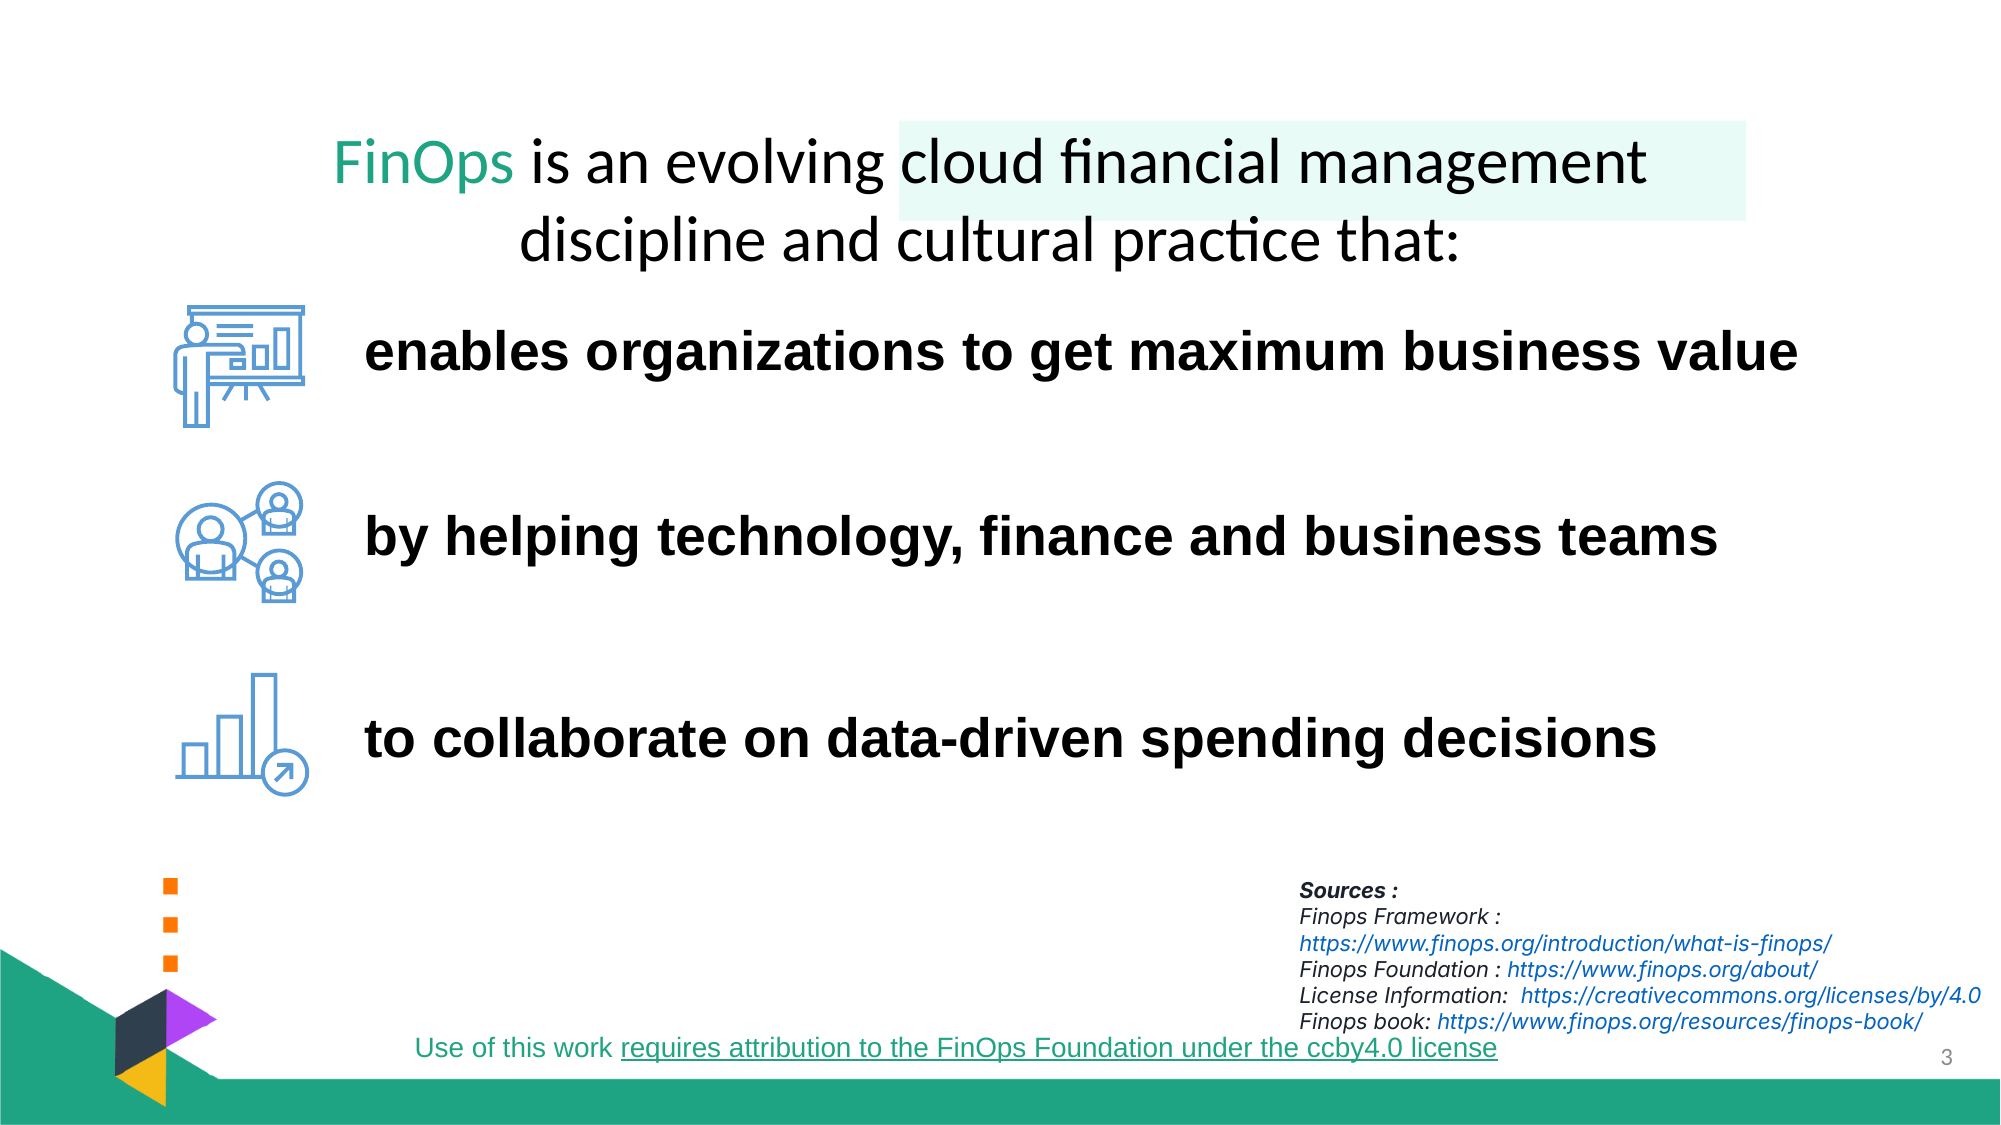

# FinOps is an evolving cloud financial management discipline and cultural practice that:

enables organizations to get maximum business value

by helping technology, finance and business teams

to collaborate on data-driven spending decisions
Sources :
Finops Framework : https://www.finops.org/introduction/what-is-finops/
Finops Foundation : https://www.finops.org/about/
License Information:  https://creativecommons.org/licenses/by/4.0
Finops book: https://www.finops.org/resources/finops-book/
3